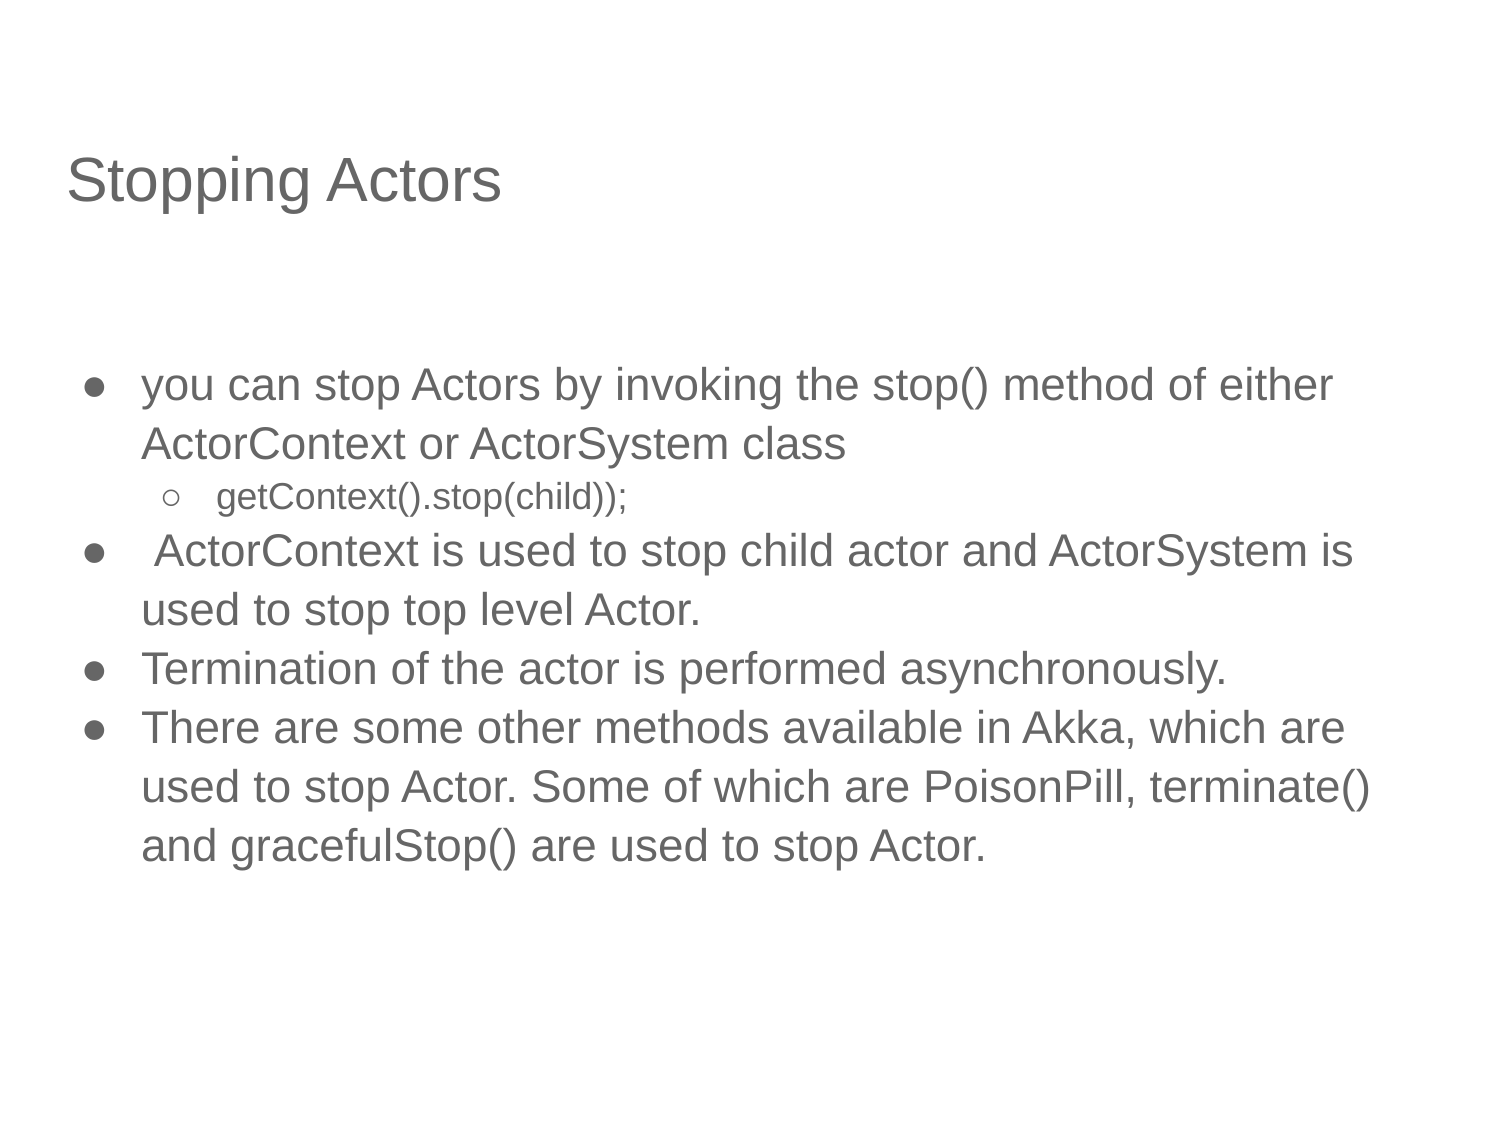

# Stopping Actors
you can stop Actors by invoking the stop() method of either ActorContext or ActorSystem class
getContext().stop(child));
 ActorContext is used to stop child actor and ActorSystem is used to stop top level Actor.
Termination of the actor is performed asynchronously.
There are some other methods available in Akka, which are used to stop Actor. Some of which are PoisonPill, terminate() and gracefulStop() are used to stop Actor.